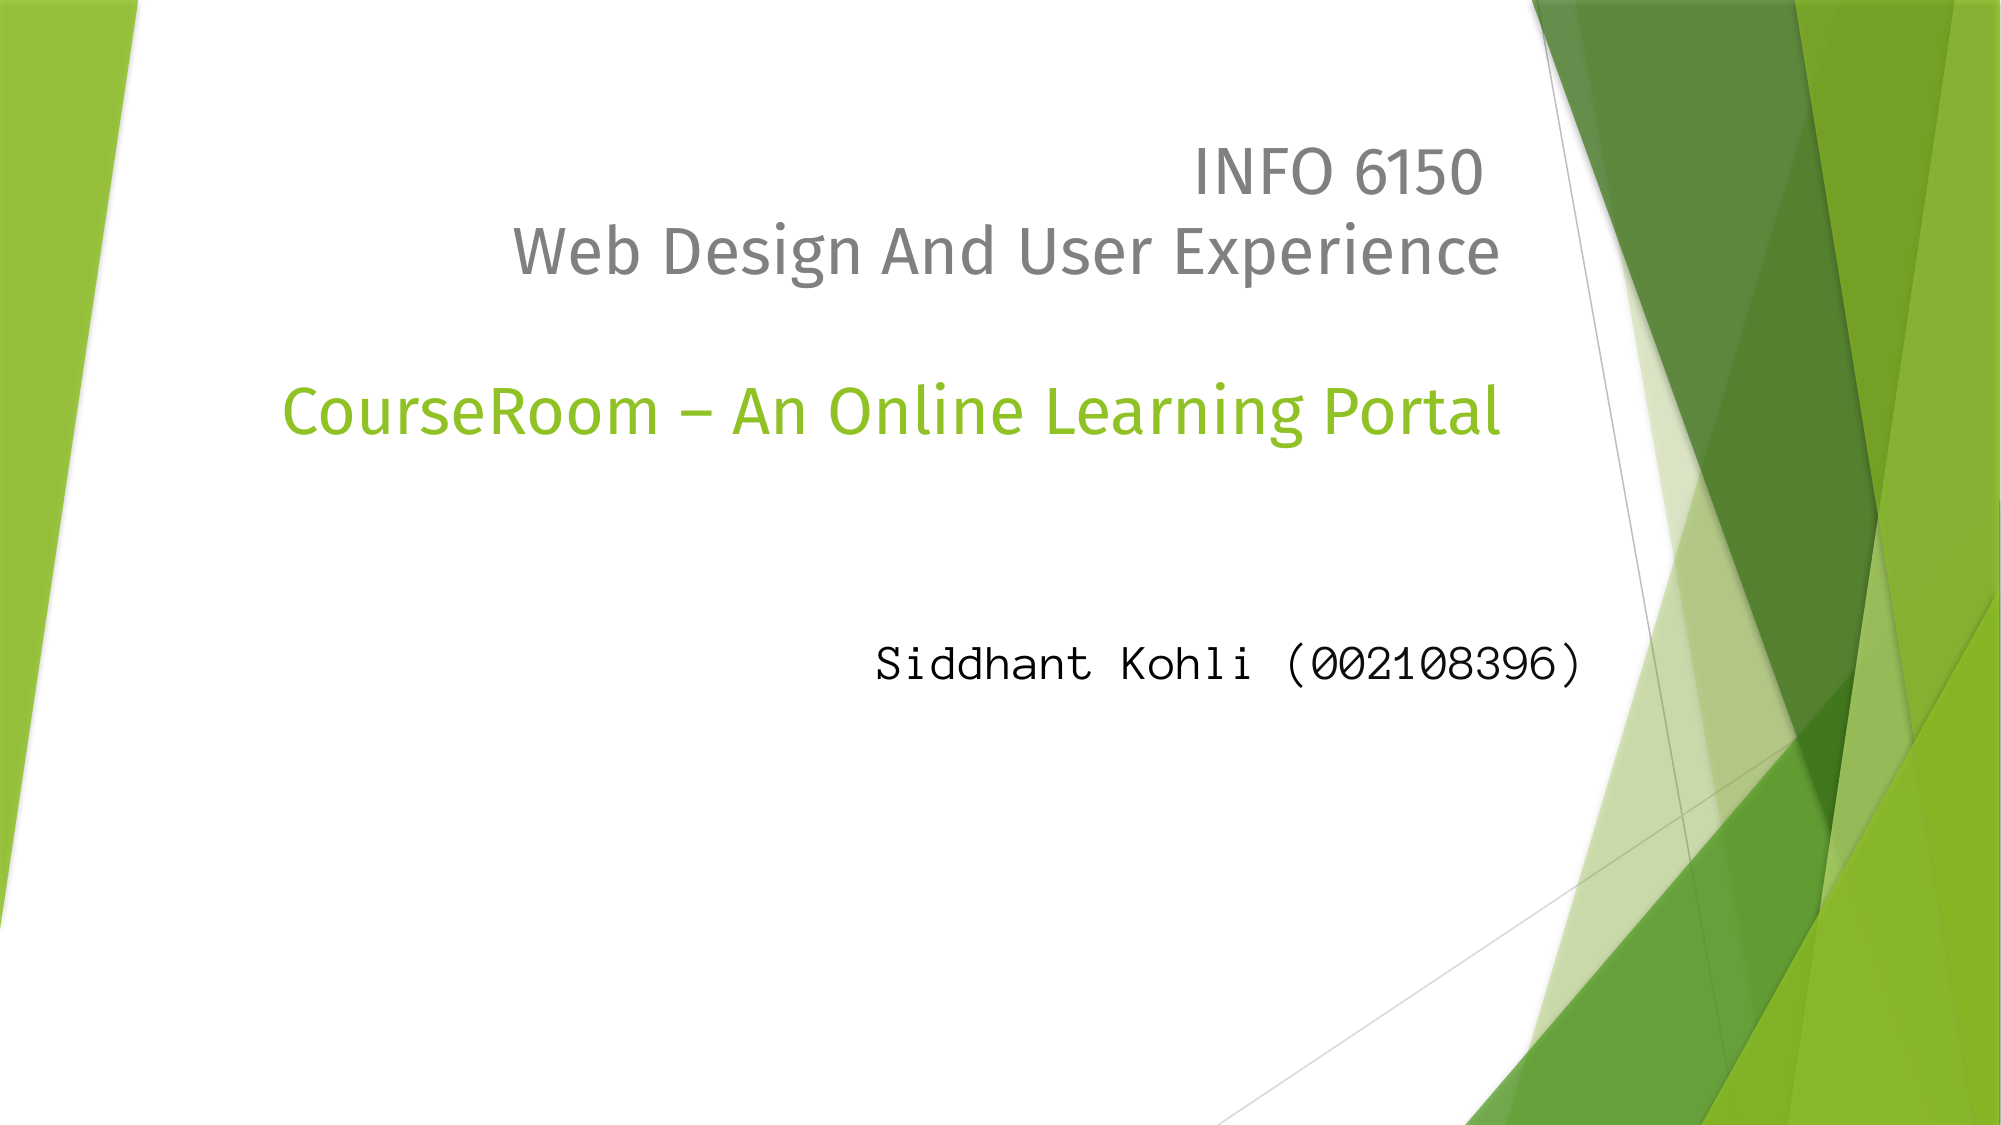

# INFO 6150 Web Design And User Experience CourseRoom – An Online Learning Portal
Siddhant Kohli (002108396)